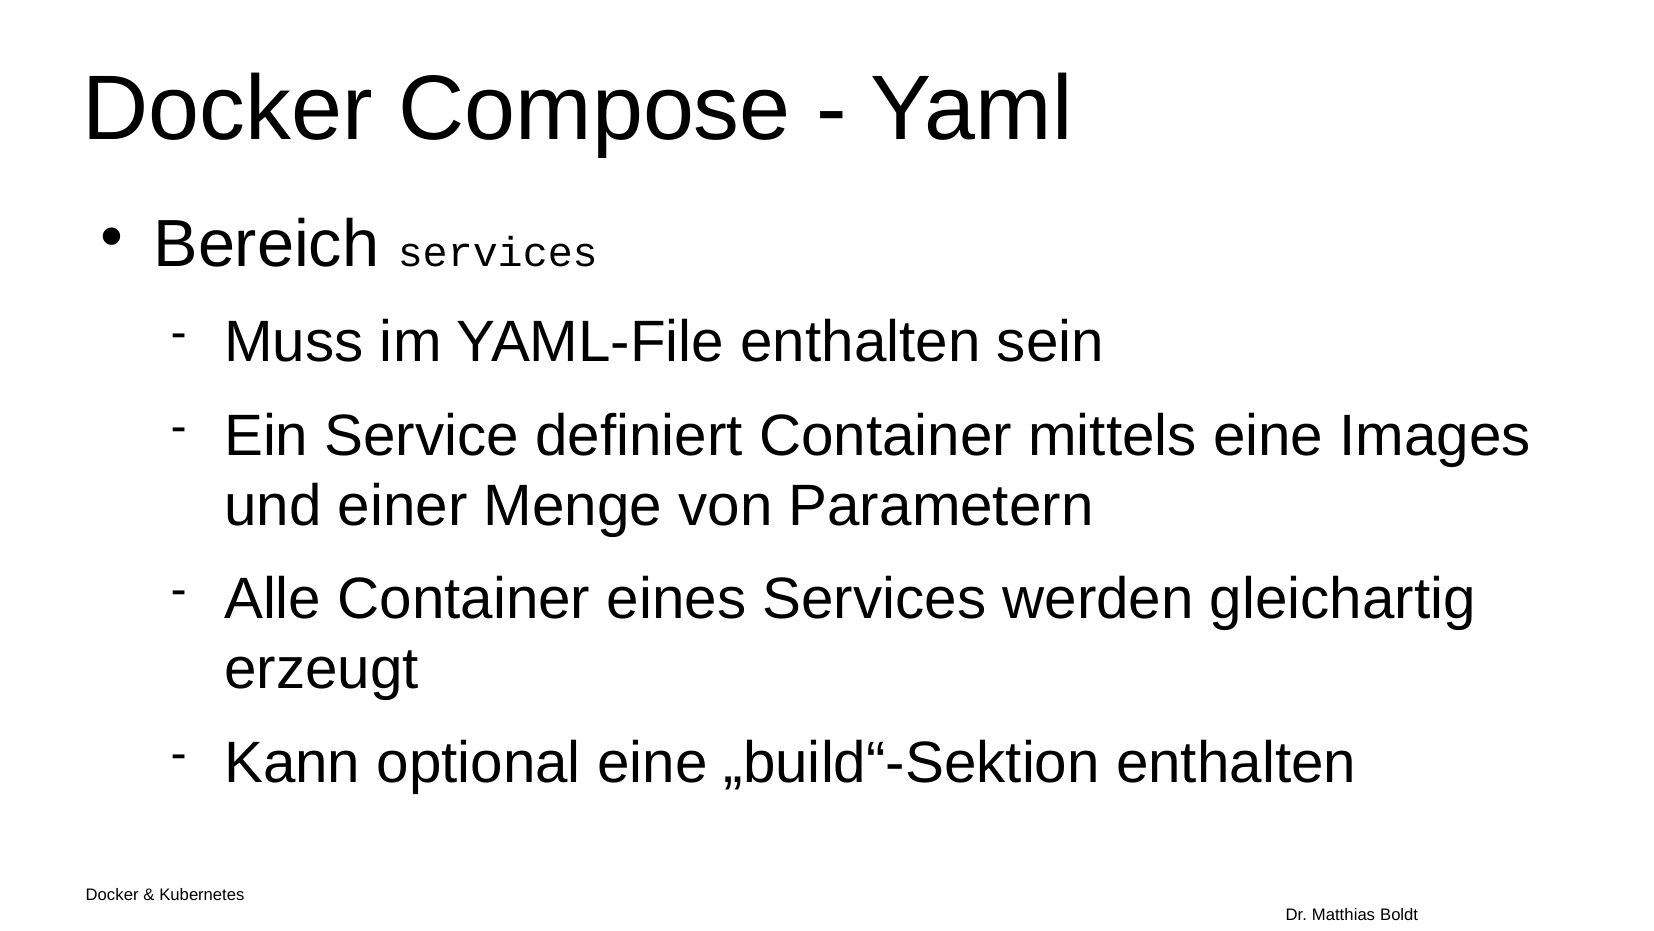

Docker Compose - Yaml
Bereich services
Muss im YAML-File enthalten sein
Ein Service definiert Container mittels eine Images und einer Menge von Parametern
Alle Container eines Services werden gleichartig erzeugt
Kann optional eine „build“-Sektion enthalten

Docker & Kubernetes																Dr. Matthias Boldt